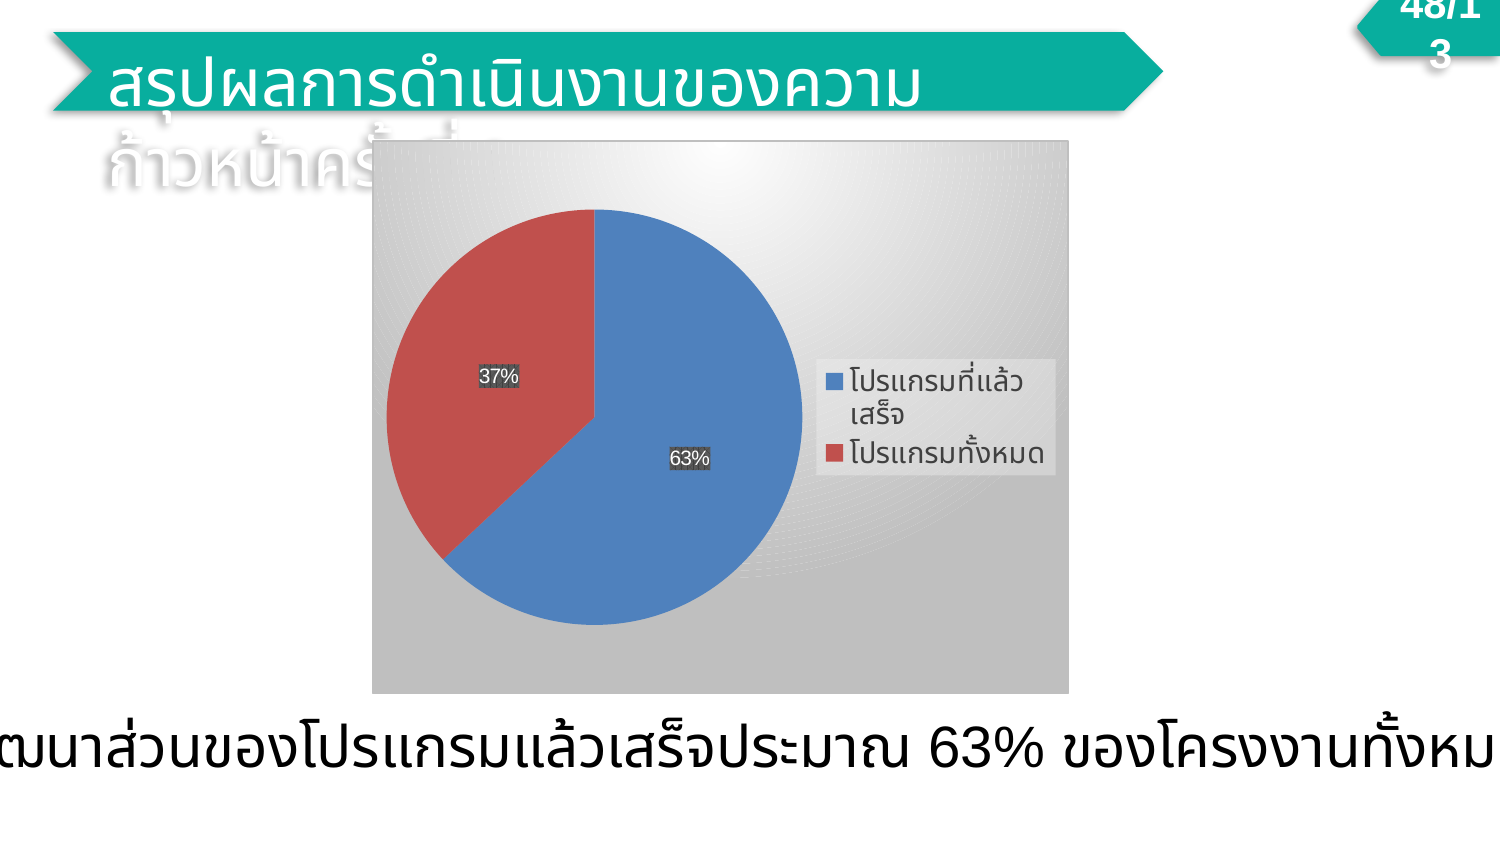

48/13
สรุปผลการดำเนินงานของความก้าวหน้าครั้งที่ 1

### Chart

| Category | คอลัมน์1 |
|---|---|
| โปรแกรมที่แล้วเสร็จ | 0.63 |
| โปรแกรมทั้งหมด | 0.37 |
สรุป พัฒนาส่วนของโปรแกรมแล้วเสร็จประมาณ 63% ของโครงงานทั้งหมด *